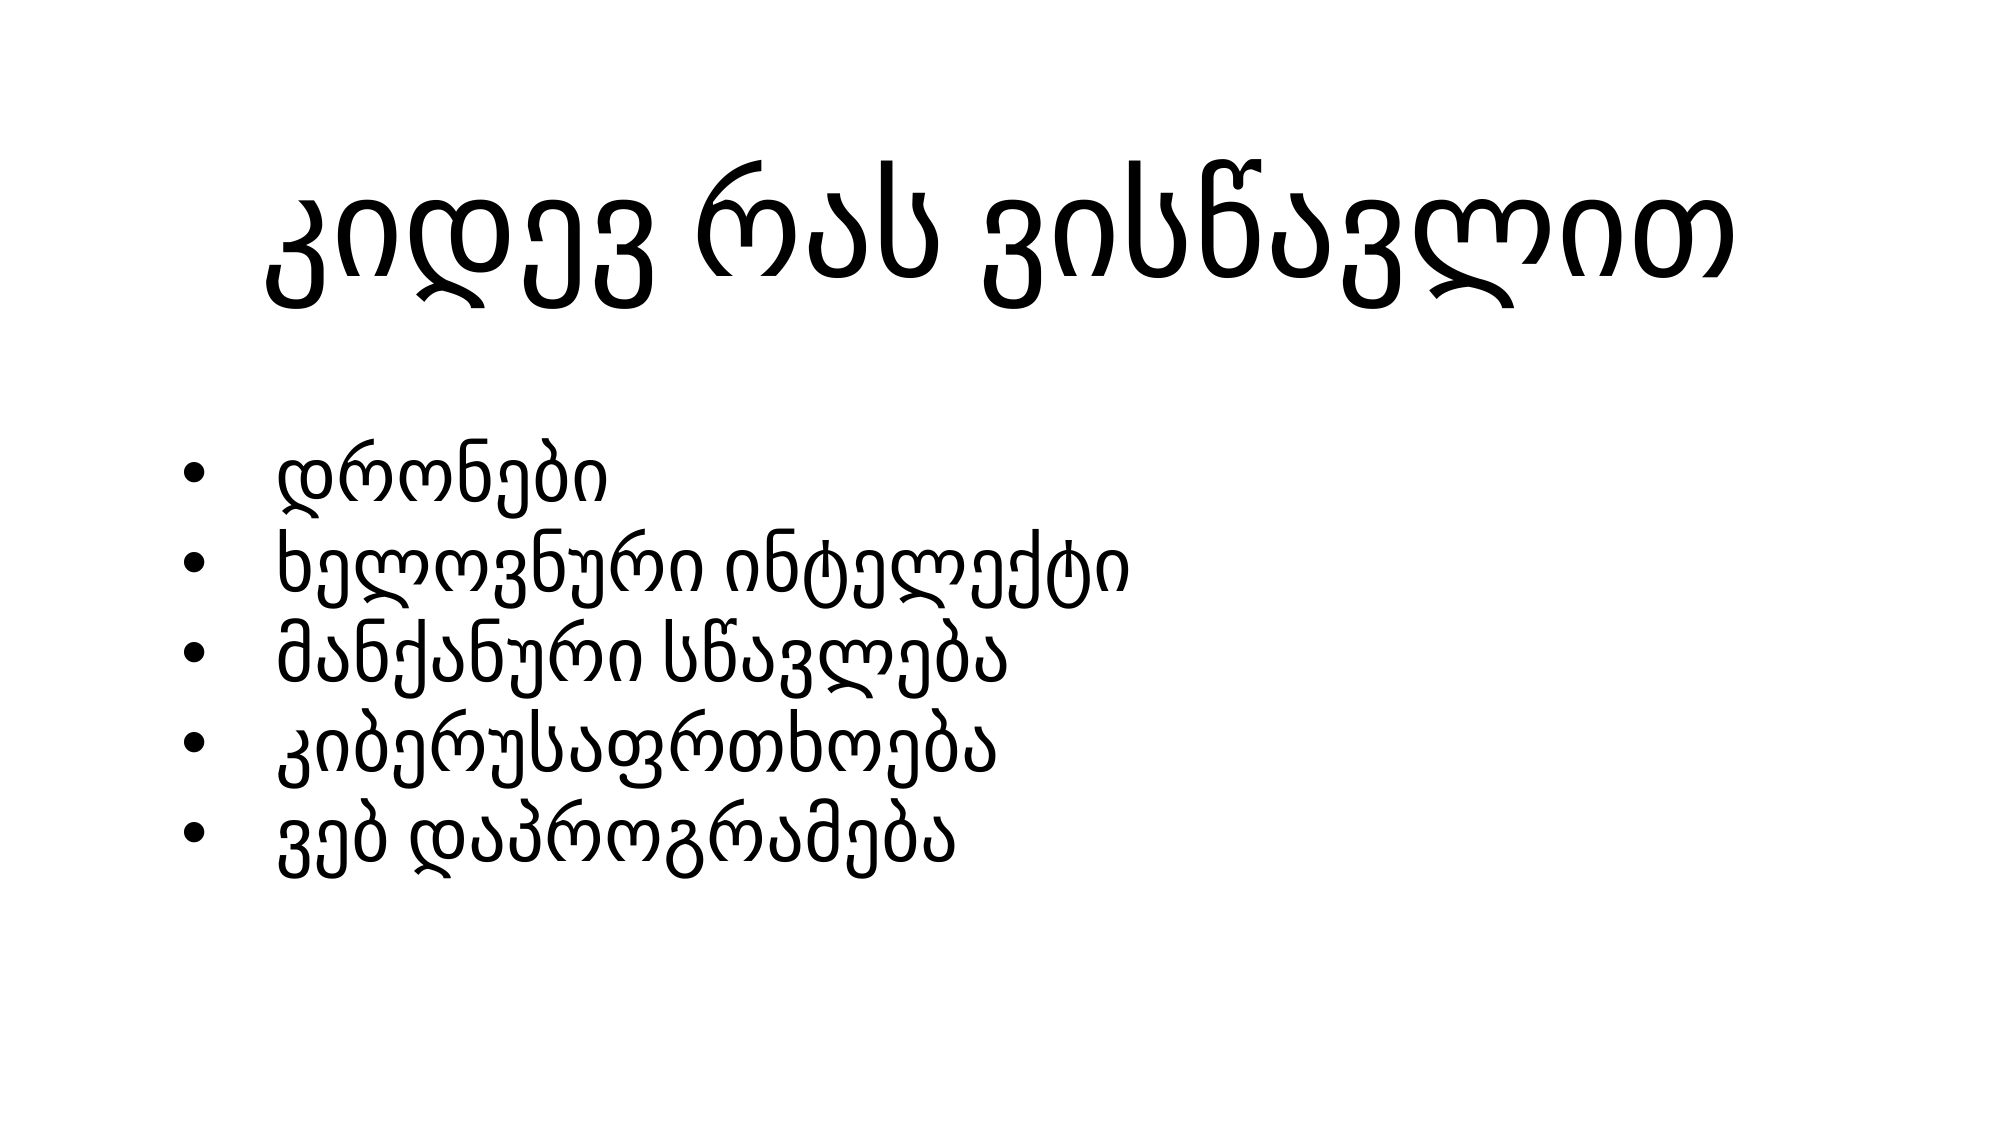

# კიდევ რას ვისწავლით
დრონები
ხელოვნური ინტელექტი
მანქანური სწავლება
კიბერუსაფრთხოება
ვებ დაპროგრამება